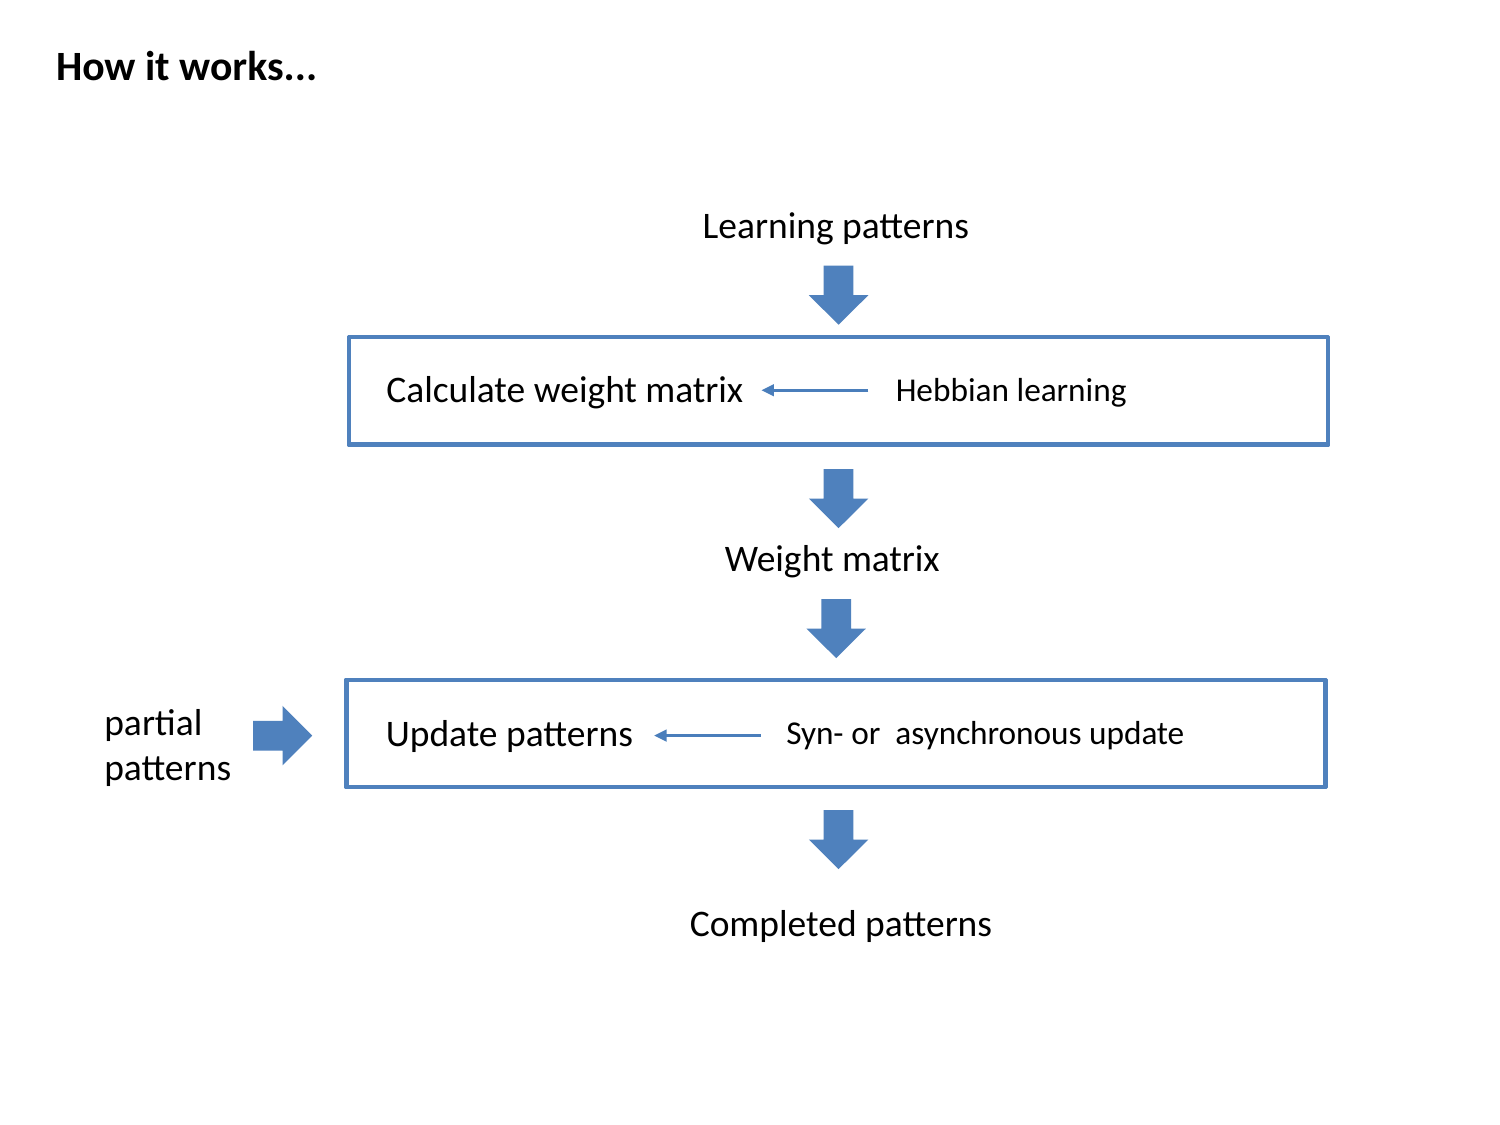

How it works...
Learning patterns

Calculate weight matrix
Hebbian learning

Weight matrix

partial
patterns
Update patterns
Syn- or  asynchronous update

Completed patterns